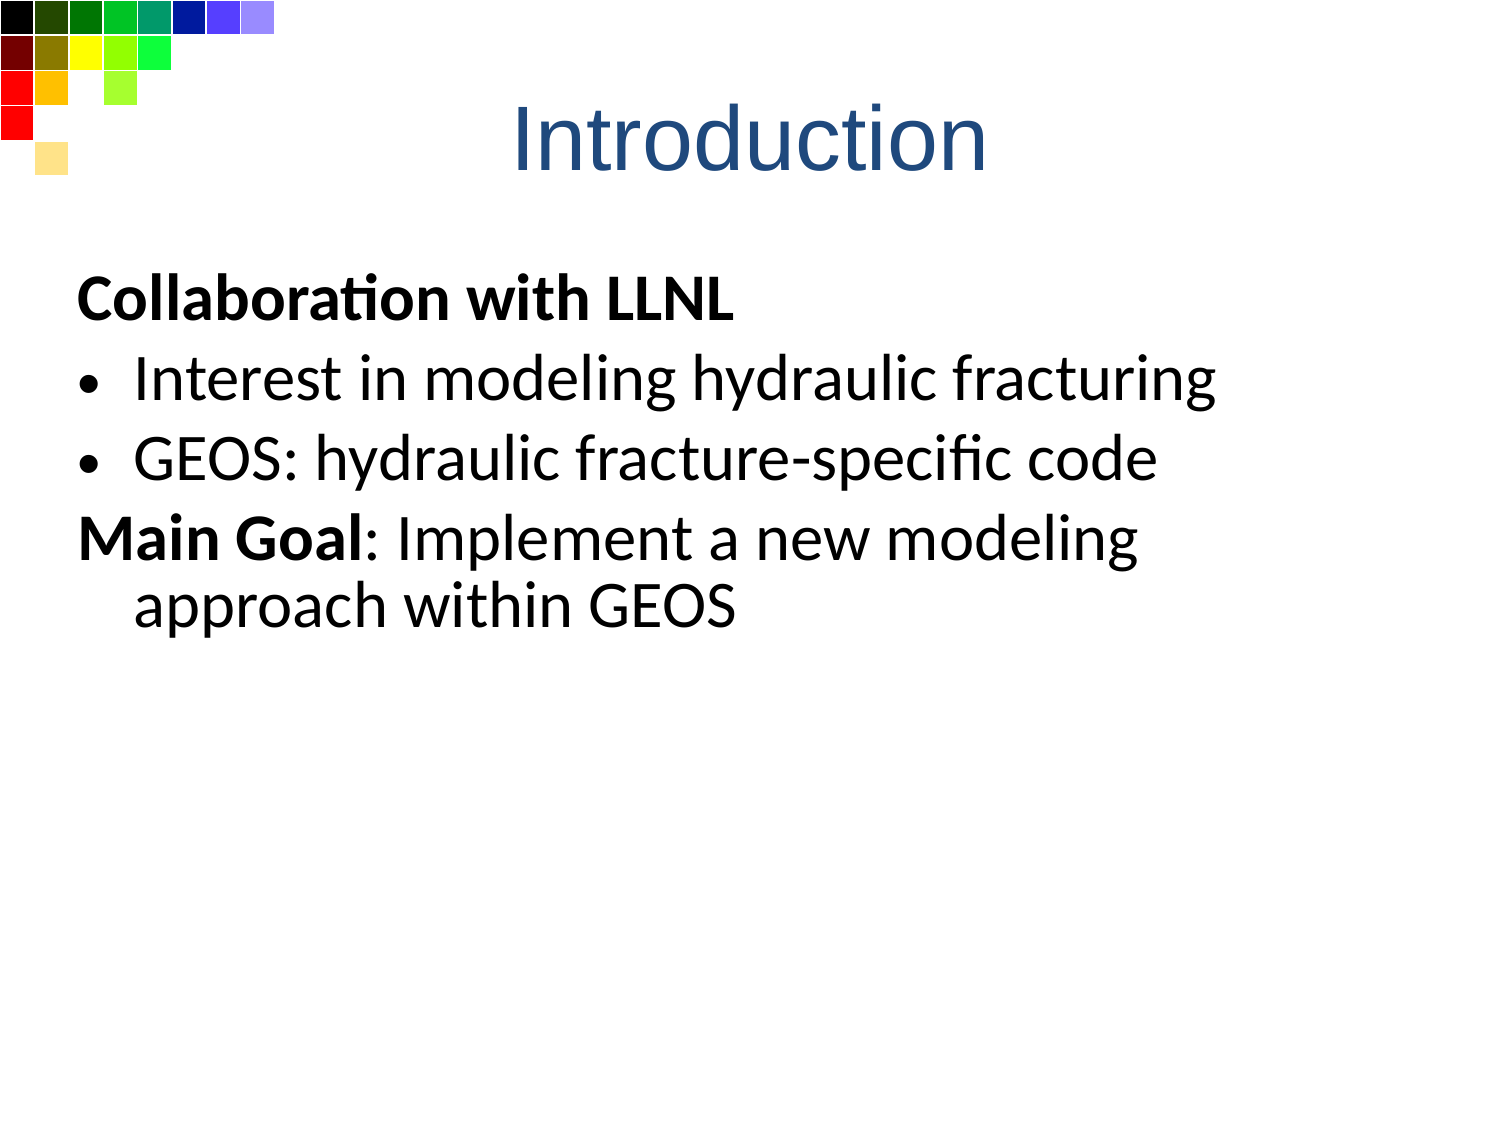

|  |  |  |  |  |  |  |  |
| --- | --- | --- | --- | --- | --- | --- | --- |
|  |  |  |  |  |  |  |  |
|  |  |  |  |  |  |  |  |
|  |  |  |  |  |  |  |  |
|  |  |  |  |  |  |  |  |
# Introduction
Collaboration with LLNL
Interest in modeling hydraulic fracturing
GEOS: hydraulic fracture-specific code
Main Goal: Implement a new modeling approach within GEOS